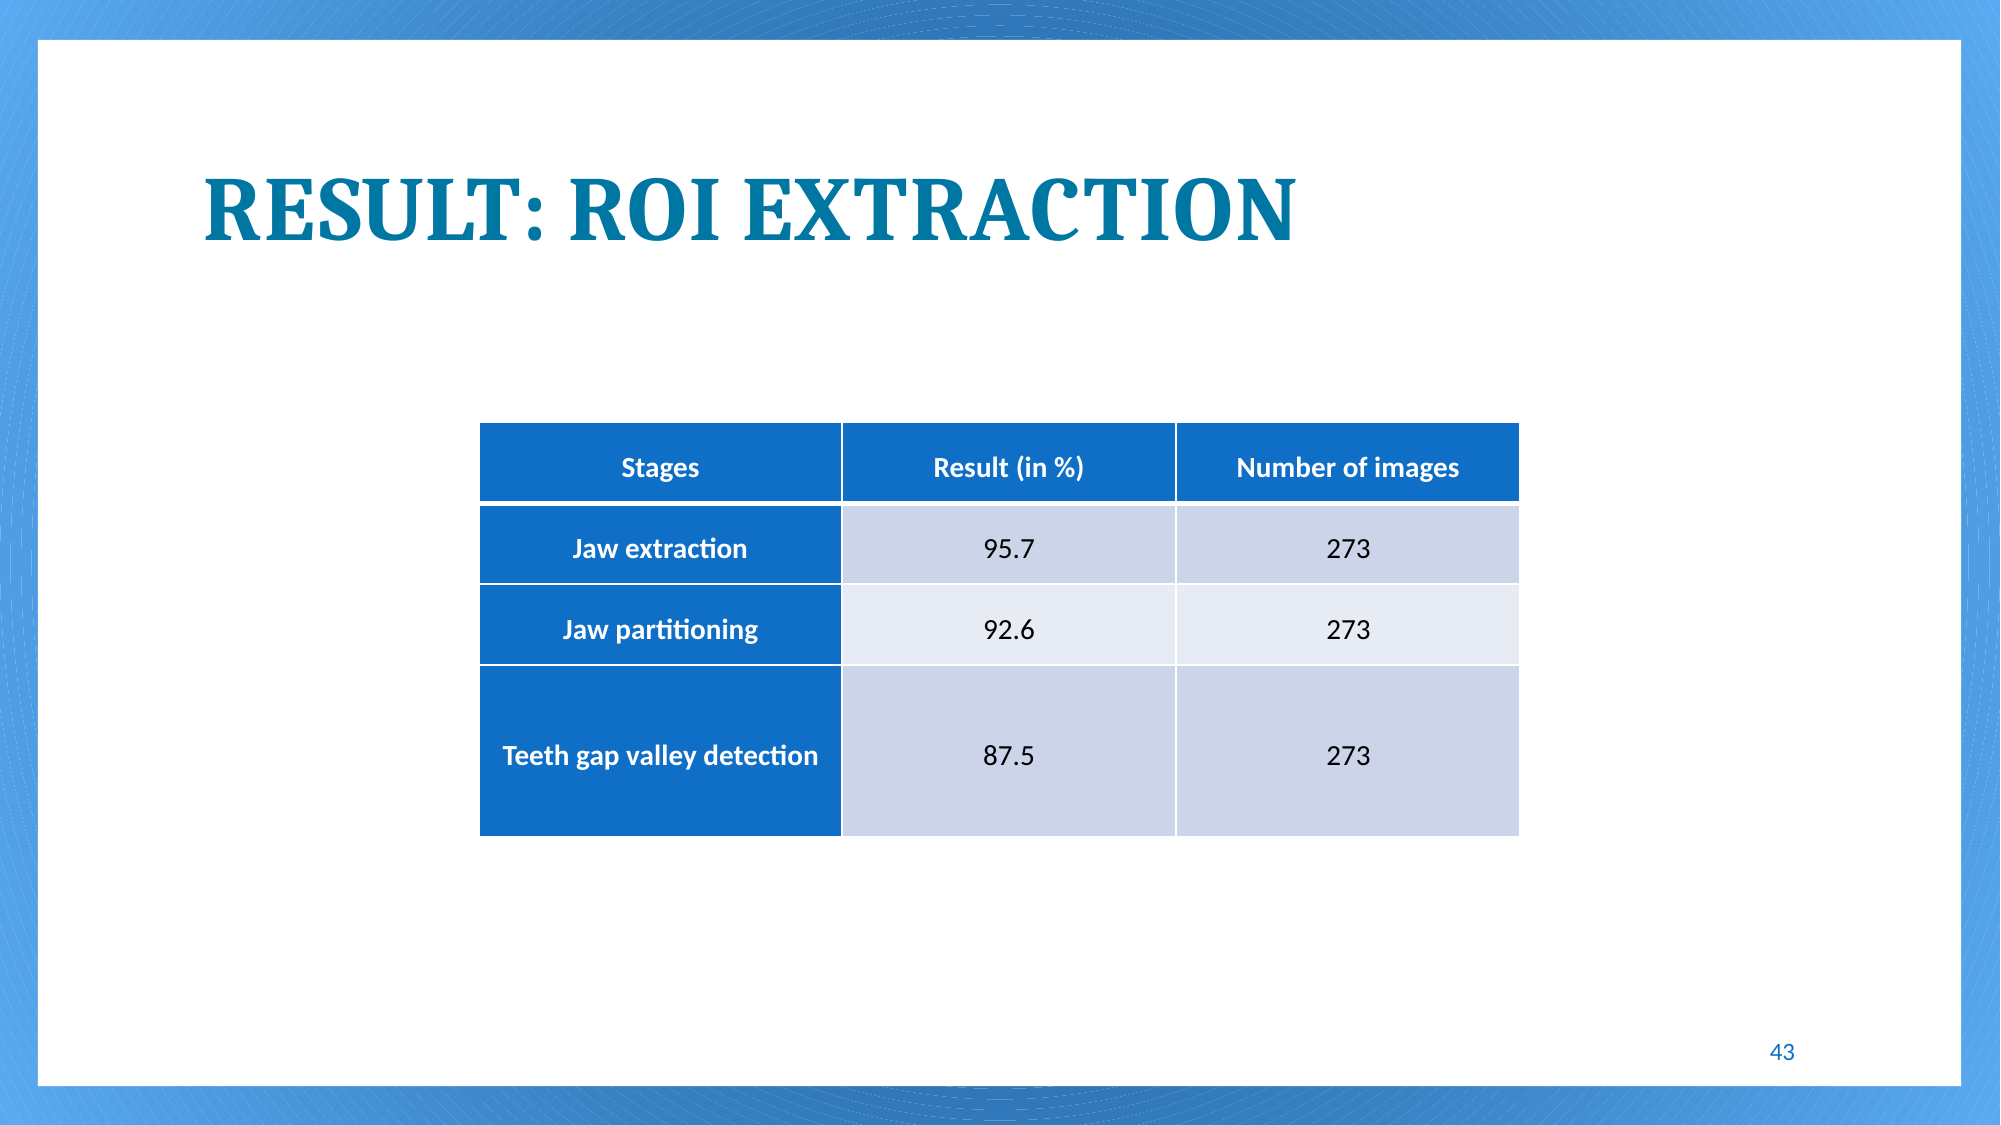

# RESULT: ROI EXTRACTION
| Stages | Result (in %) | Number of images |
| --- | --- | --- |
| Jaw extraction | 95.7 | 273 |
| Jaw partitioning | 92.6 | 273 |
| Teeth gap valley detection | 87.5 | 273 |
43